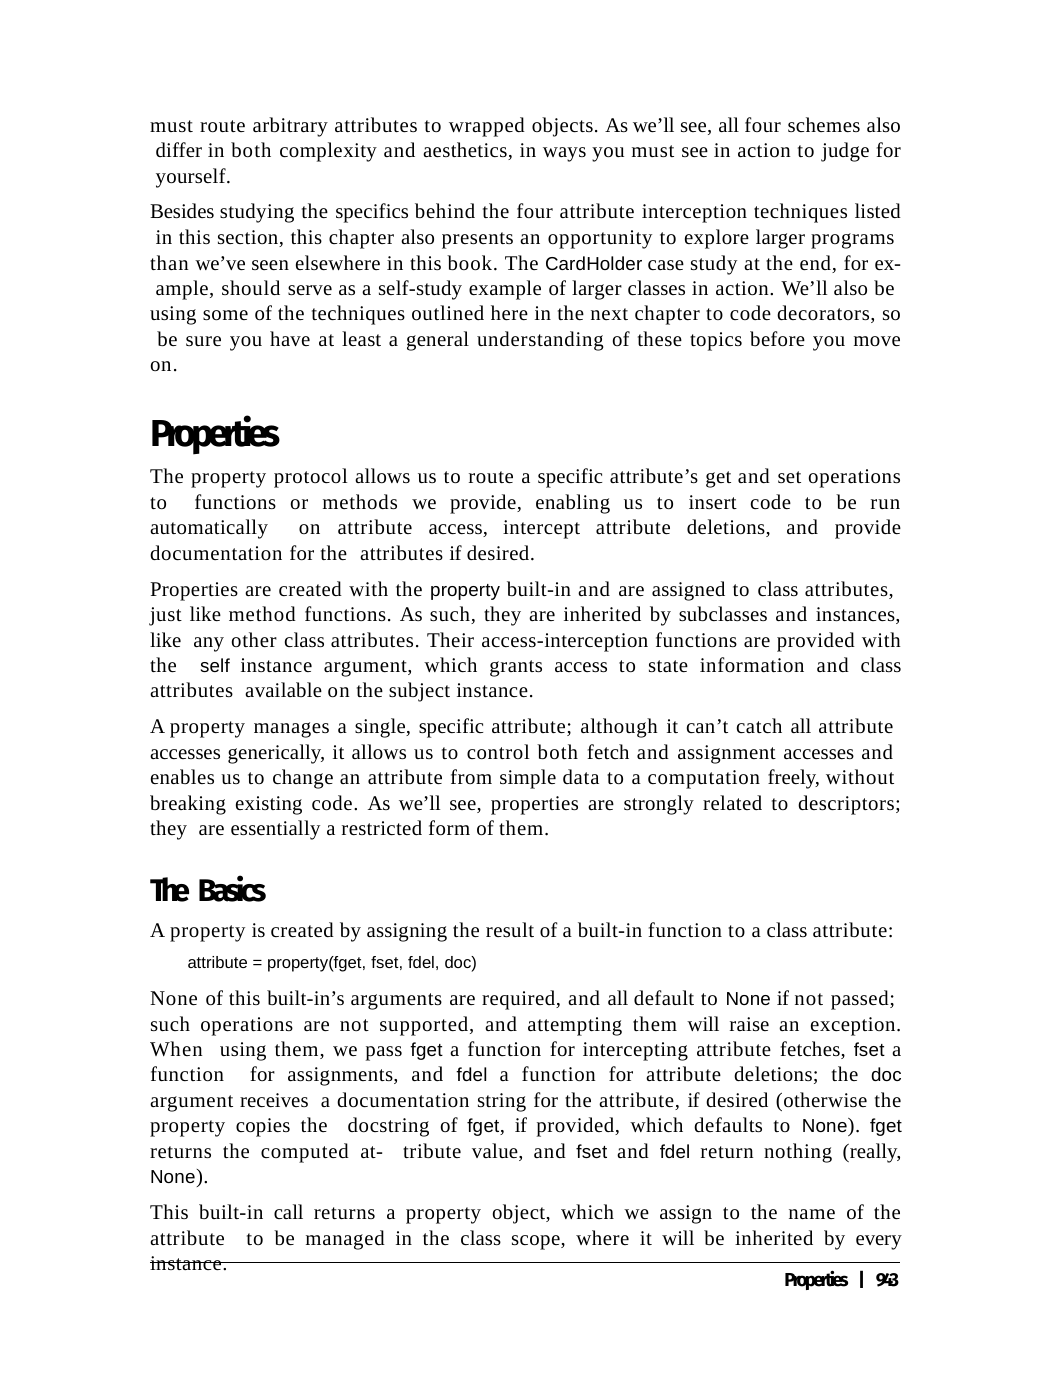

must route arbitrary attributes to wrapped objects. As we’ll see, all four schemes also  differ in both complexity and aesthetics, in ways you must see in action to judge for  yourself.
Besides studying the specifics behind the four attribute interception techniques listed  in this section, this chapter also presents an opportunity to explore larger programs  than we’ve seen elsewhere in this book. The CardHolder case study at the end, for ex-  ample, should serve as a self-study example of larger classes in action. We’ll also be  using some of the techniques outlined here in the next chapter to code decorators, so  be sure you have at least a general understanding of these topics before you move on.

Properties
The property protocol allows us to route a specific attribute’s get and set operations to  functions or methods we provide, enabling us to insert code to be run automatically  on attribute access, intercept attribute deletions, and provide documentation for the  attributes if desired.
Properties are created with the property built-in and are assigned to class attributes,  just like method functions. As such, they are inherited by subclasses and instances, like  any other class attributes. Their access-interception functions are provided with the  self instance argument, which grants access to state information and class attributes  available on the subject instance.
A property manages a single, specific attribute; although it can’t catch all attribute  accesses generically, it allows us to control both fetch and assignment accesses and  enables us to change an attribute from simple data to a computation freely, without  breaking existing code. As we’ll see, properties are strongly related to descriptors; they  are essentially a restricted form of them.

The Basics
A property is created by assigning the result of a built-in function to a class attribute:
attribute = property(fget, fset, fdel, doc)
None of this built-in’s arguments are required, and all default to None if not passed;  such operations are not supported, and attempting them will raise an exception. When  using them, we pass fget a function for intercepting attribute fetches, fset a function  for assignments, and fdel a function for attribute deletions; the doc argument receives  a documentation string for the attribute, if desired (otherwise the property copies the  docstring of fget, if provided, which defaults to None). fget returns the computed at-  tribute value, and fset and fdel return nothing (really, None).
This built-in call returns a property object, which we assign to the name of the attribute  to be managed in the class scope, where it will be inherited by every instance.

Properties  | 943